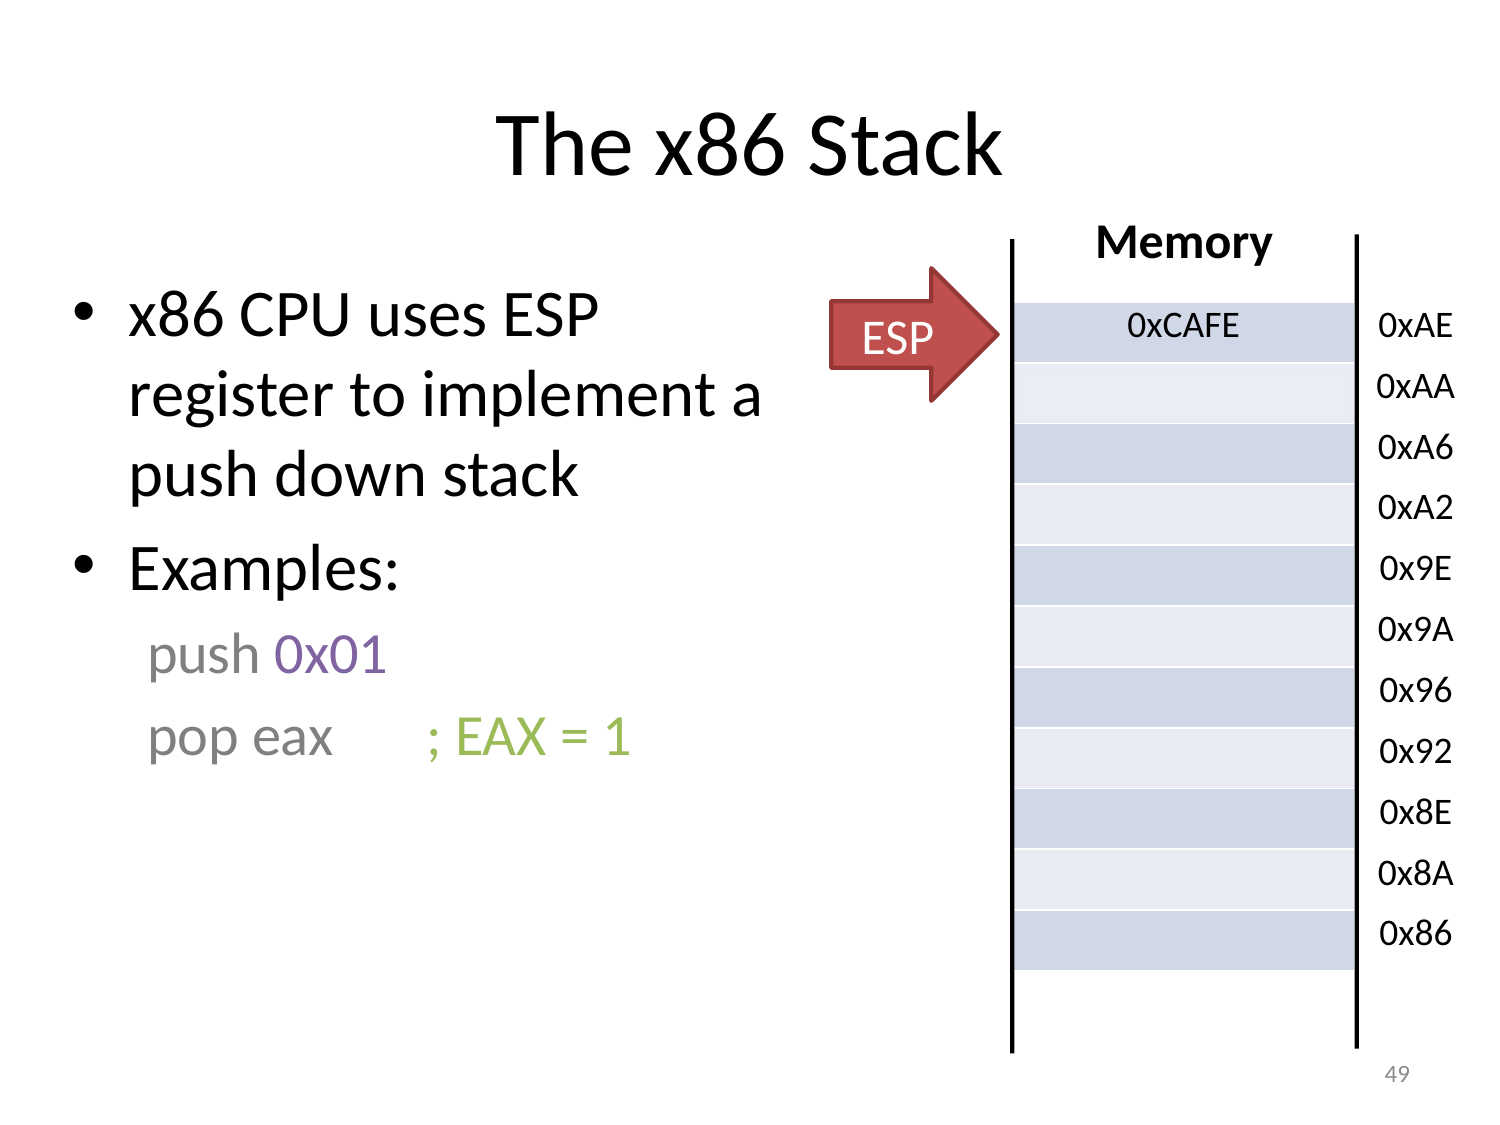

# The x86 Stack
Memory

x86 CPU uses ESP register to implement a push down stack
Examples:
push 0x01
pop eax       ; EAX = 1
ESP
| 0xCAFE | 0xAE |
| --- | --- |
| 0x01 | 0xAA |
|  | 0xA6 |
|  | 0xA2 |
|  | 0x9E |
|  | 0x9A |
|  | 0x96 |
|  | 0x92 |
|  | 0x8E |
|  | 0x8A |
|  | 0x86 |

49